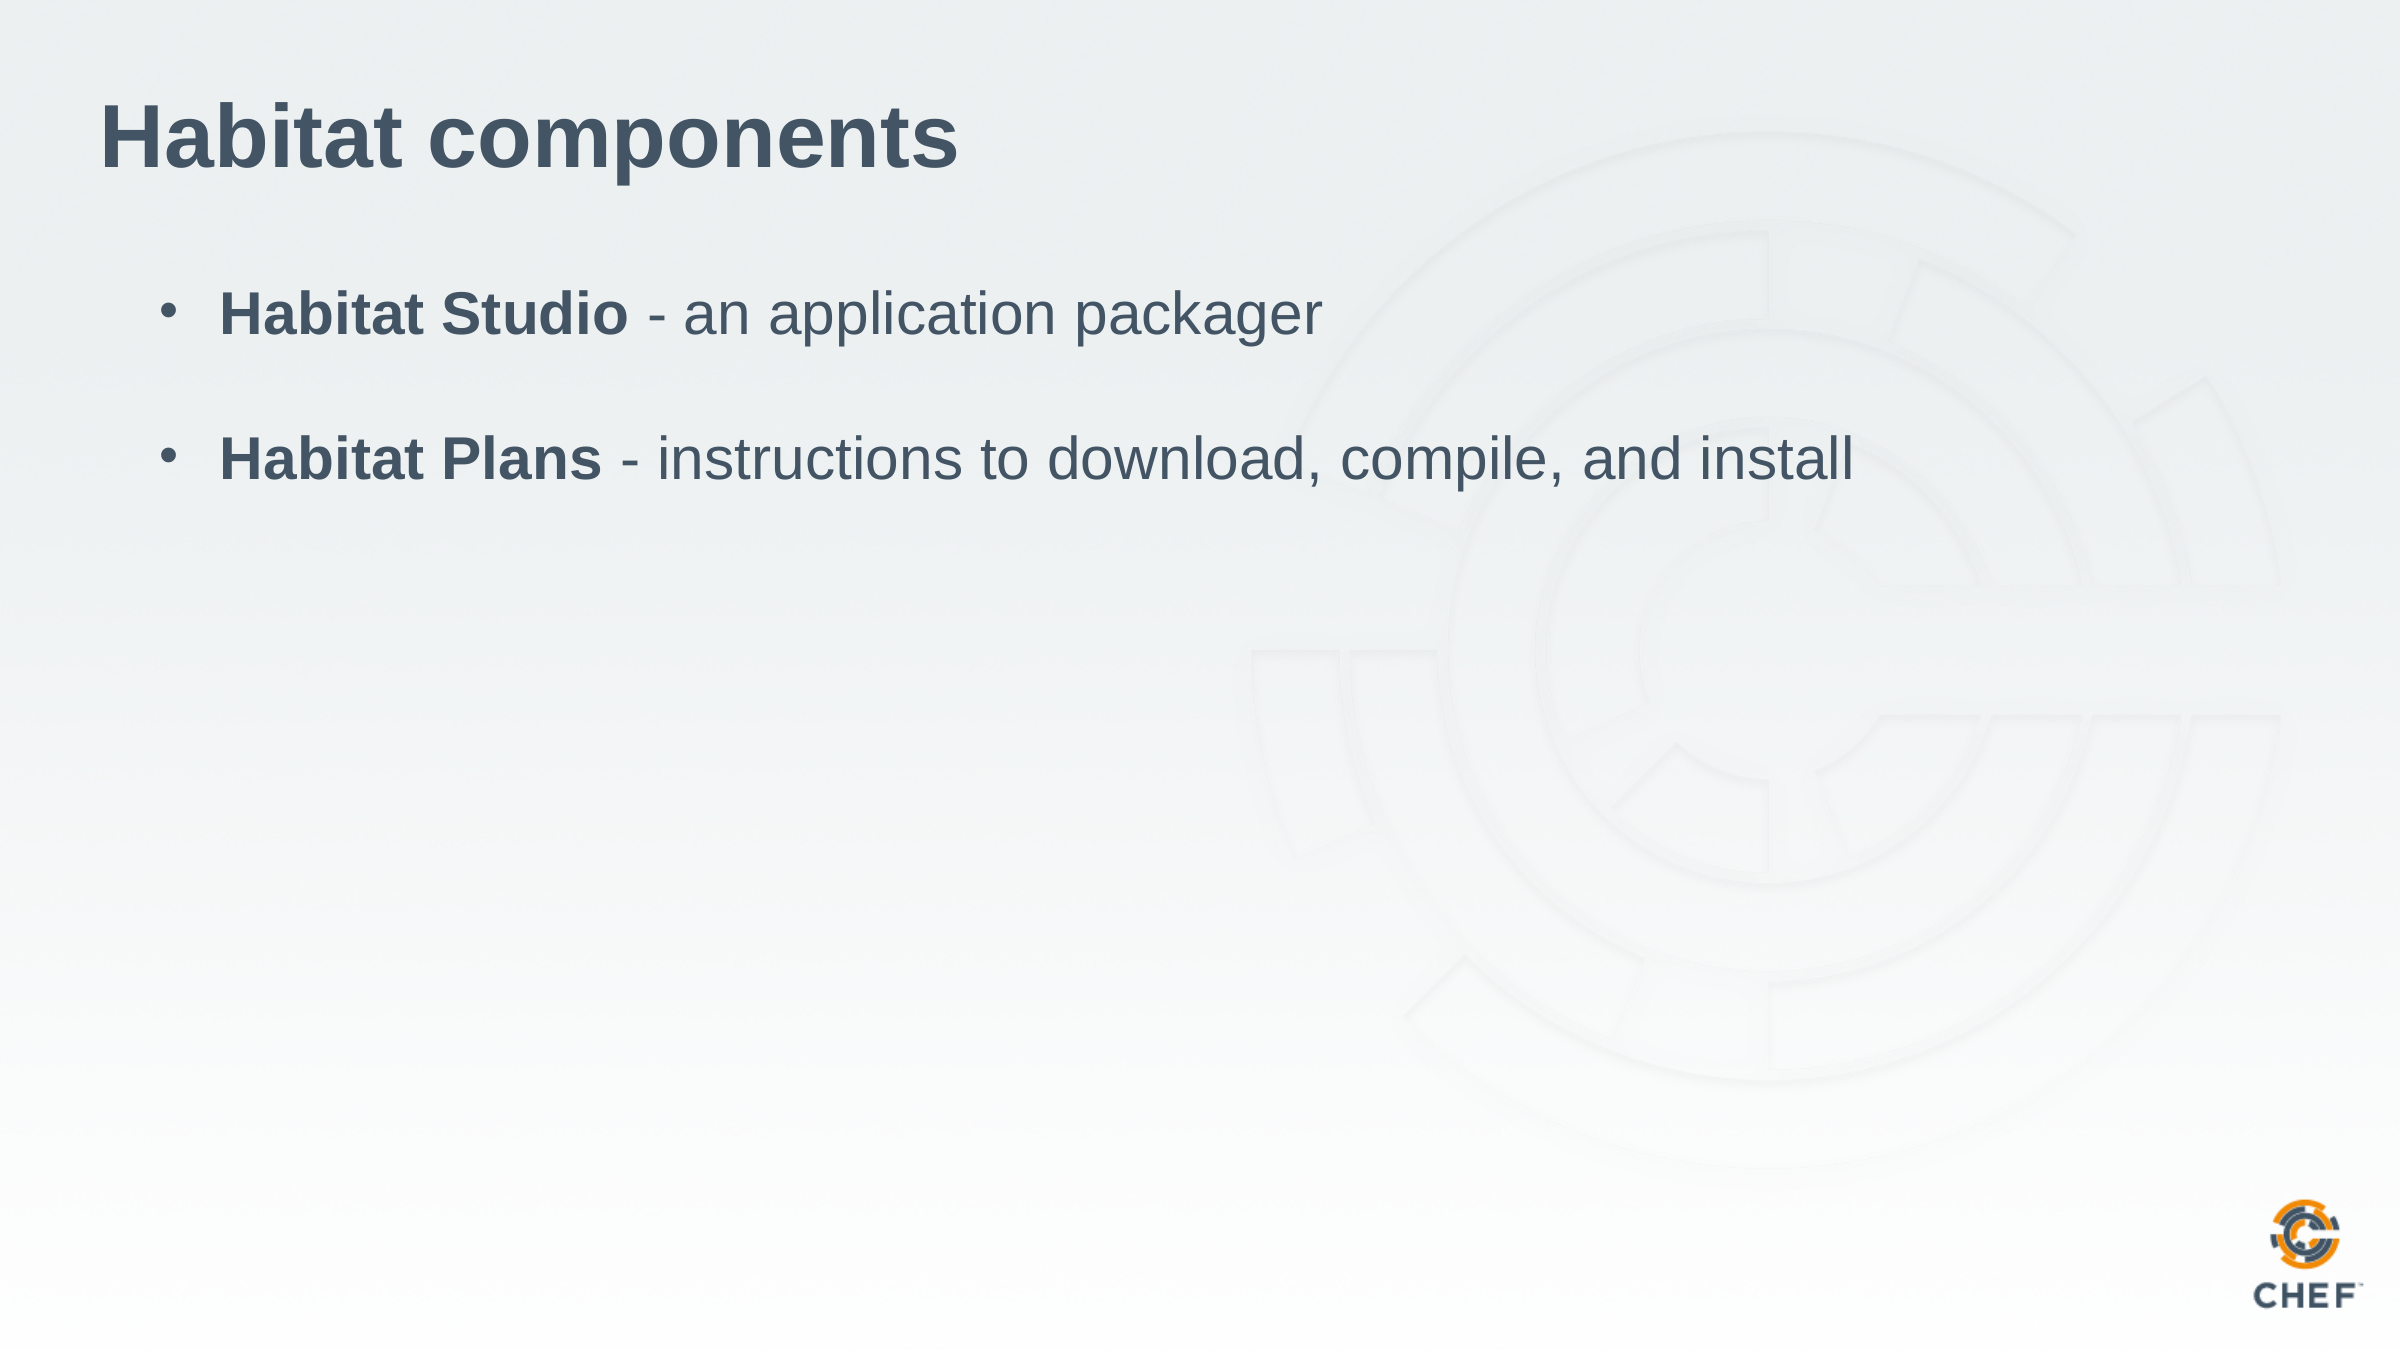

# Habitat components
Habitat Studio - an application packager

Habitat Plans - instructions to download, compile, and install